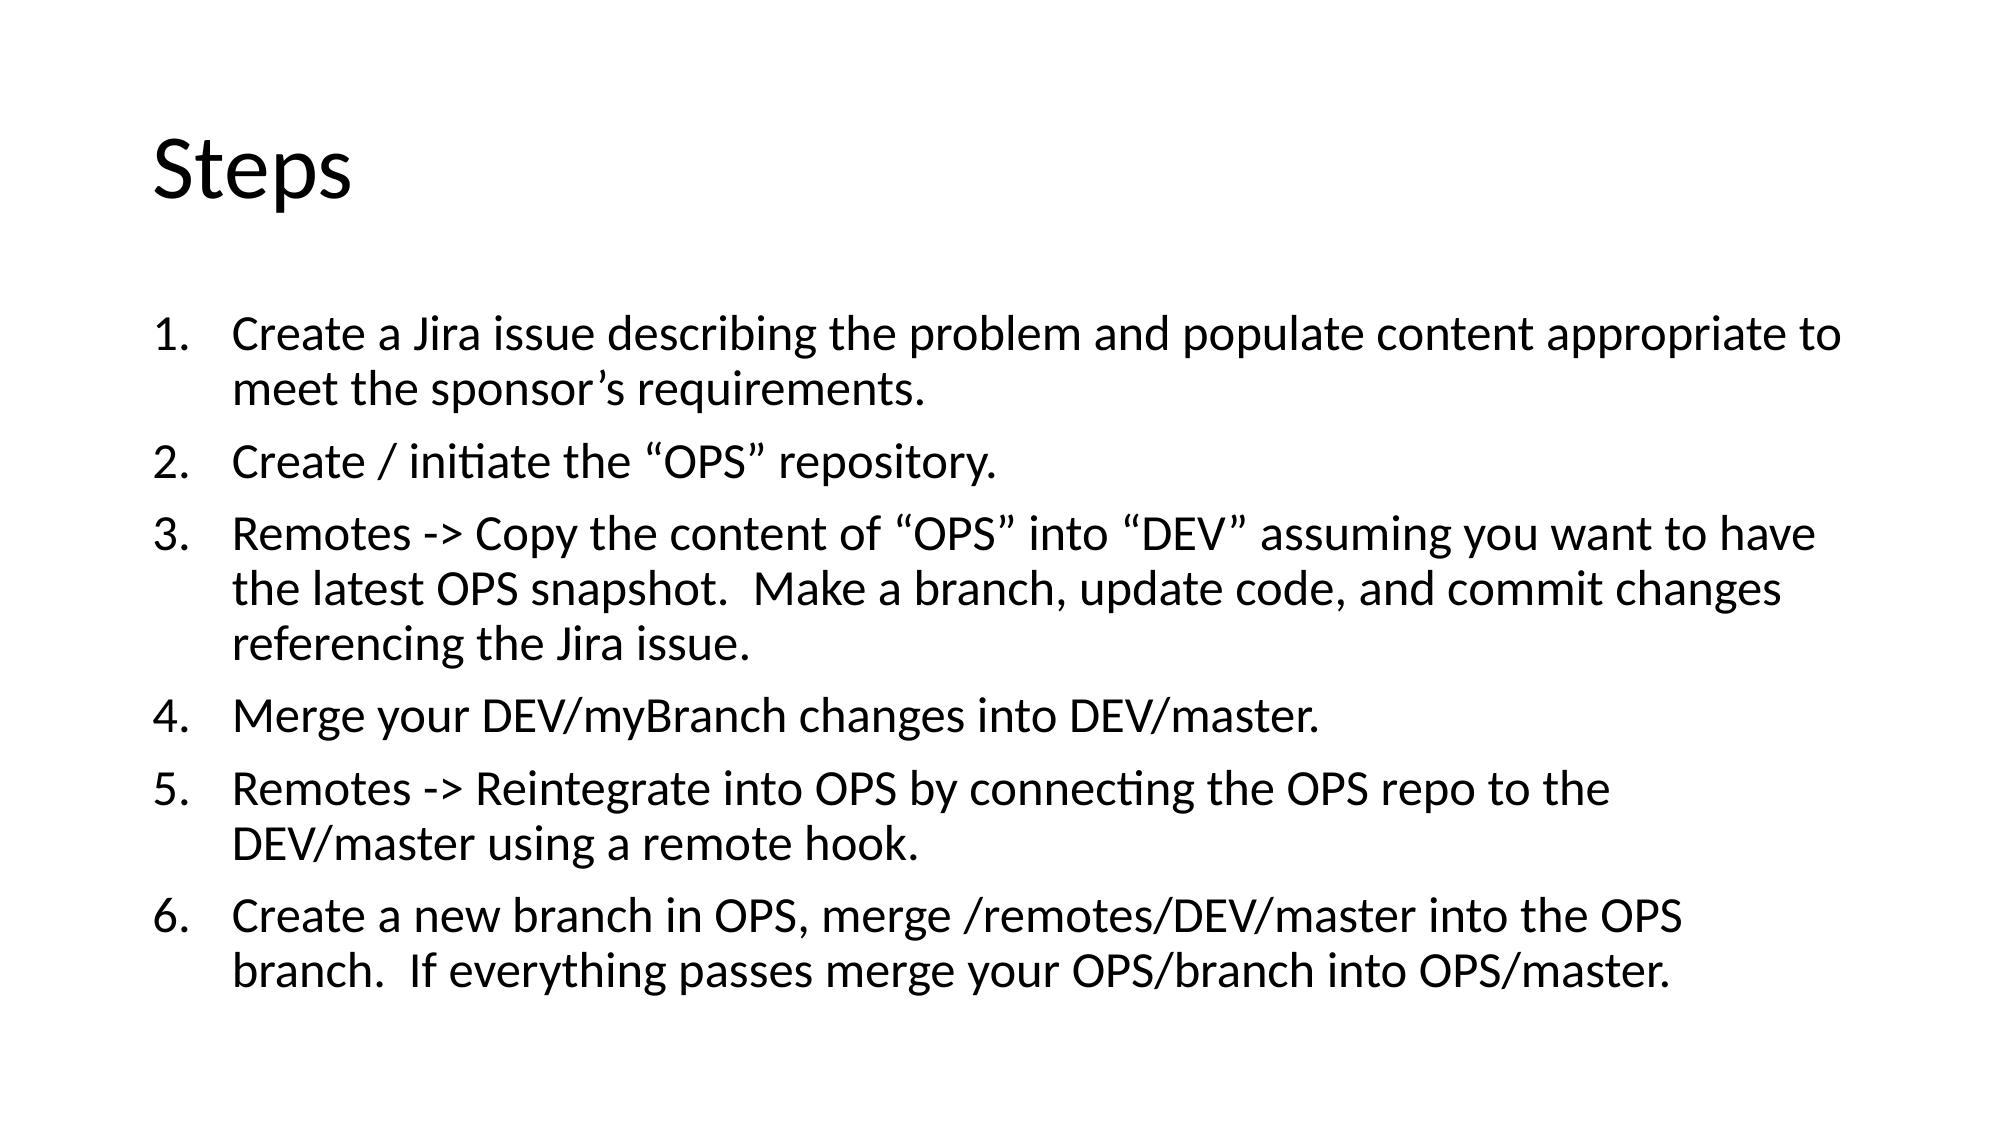

# Steps
Create a Jira issue describing the problem and populate content appropriate to meet the sponsor’s requirements.
Create / initiate the “OPS” repository.
Remotes -> Copy the content of “OPS” into “DEV” assuming you want to have the latest OPS snapshot.  Make a branch, update code, and commit changes referencing the Jira issue.
Merge your DEV/myBranch changes into DEV/master.
Remotes -> Reintegrate into OPS by connecting the OPS repo to the DEV/master using a remote hook.
Create a new branch in OPS, merge /remotes/DEV/master into the OPS branch.  If everything passes merge your OPS/branch into OPS/master.